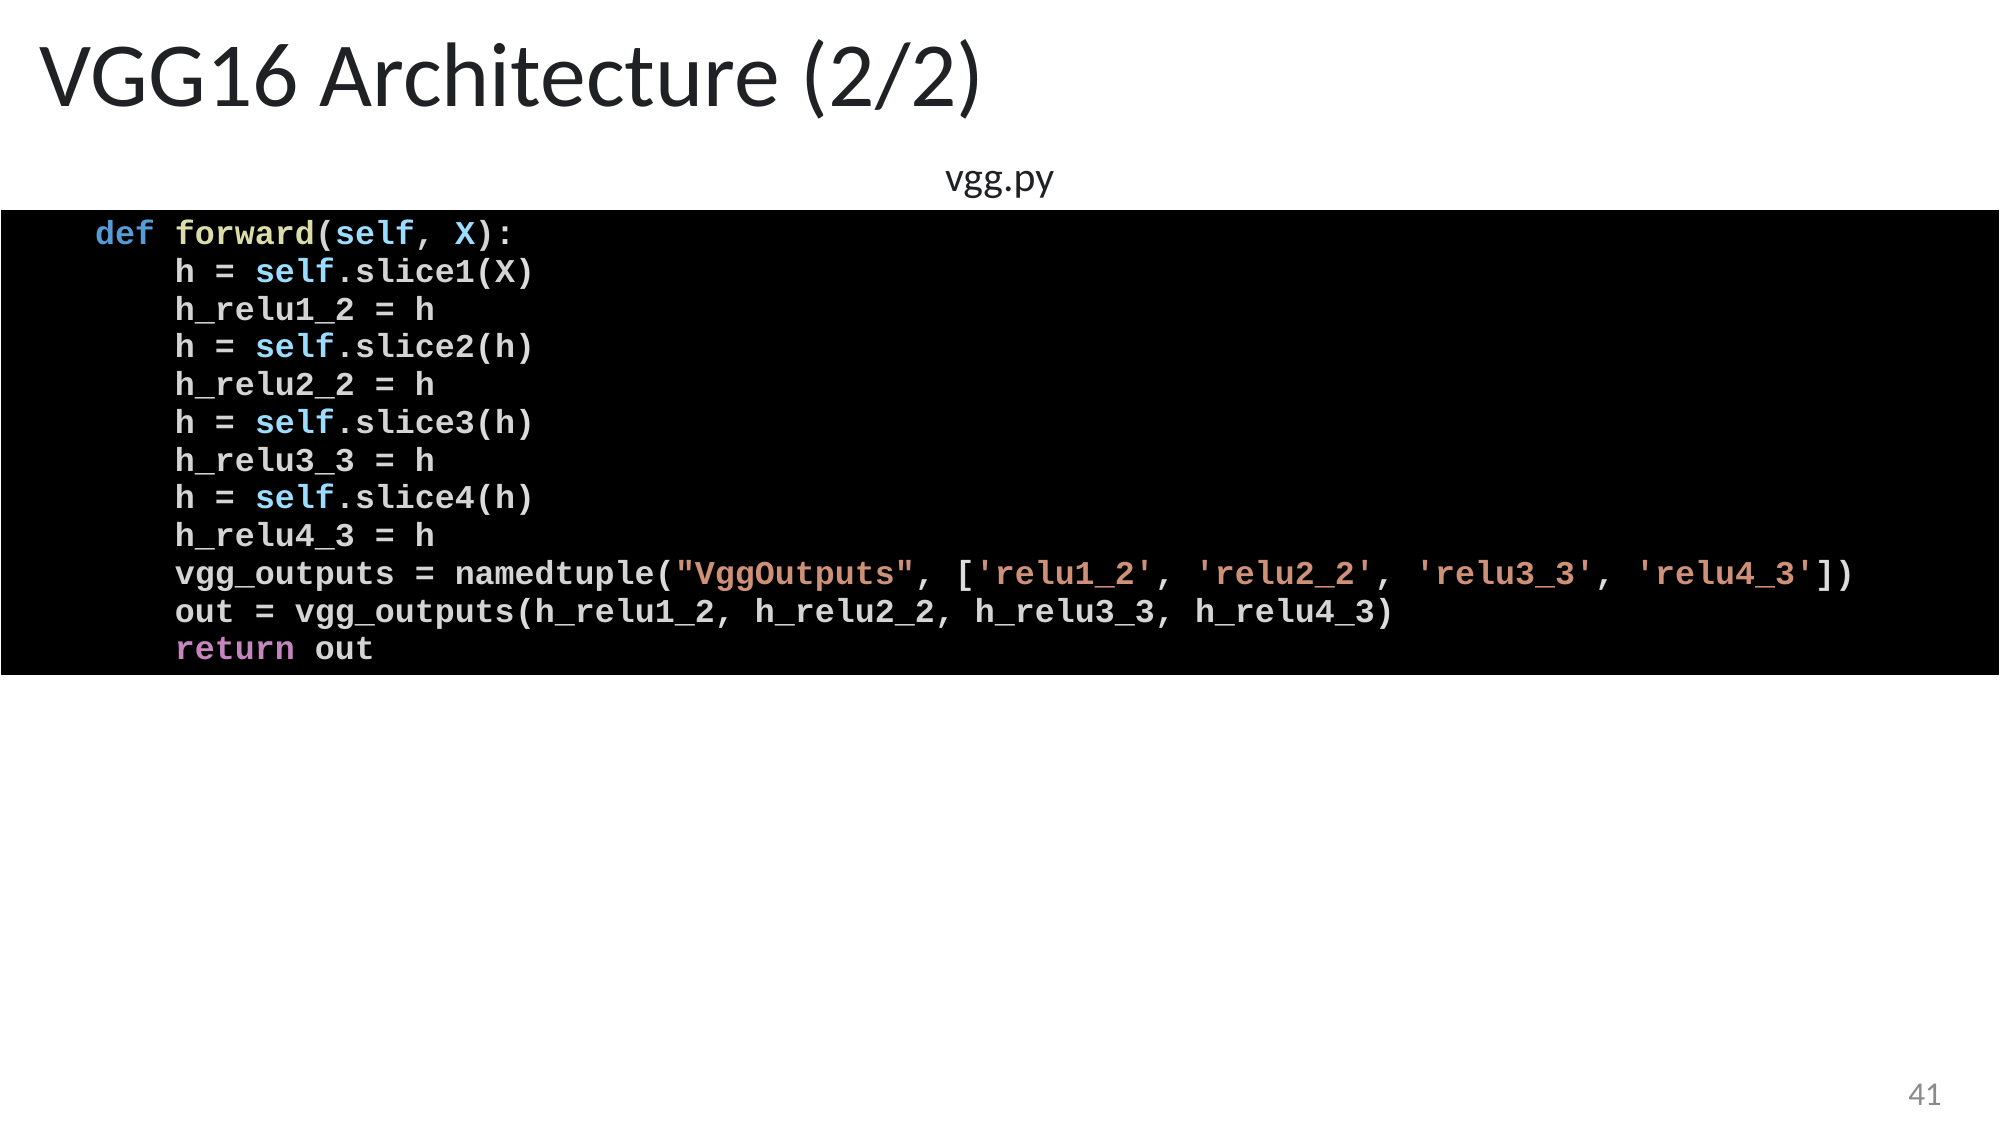

VGG16 Architecture (2/2)
vgg.py
| def forward(self, X):         h = self.slice1(X)         h\_relu1\_2 = h         h = self.slice2(h)         h\_relu2\_2 = h         h = self.slice3(h)         h\_relu3\_3 = h         h = self.slice4(h)         h\_relu4\_3 = h         vgg\_outputs = namedtuple("VggOutputs", ['relu1\_2', 'relu2\_2', 'relu3\_3', 'relu4\_3'])         out = vgg\_outputs(h\_relu1\_2, h\_relu2\_2, h\_relu3\_3, h\_relu4\_3)         return out |
| --- |
41